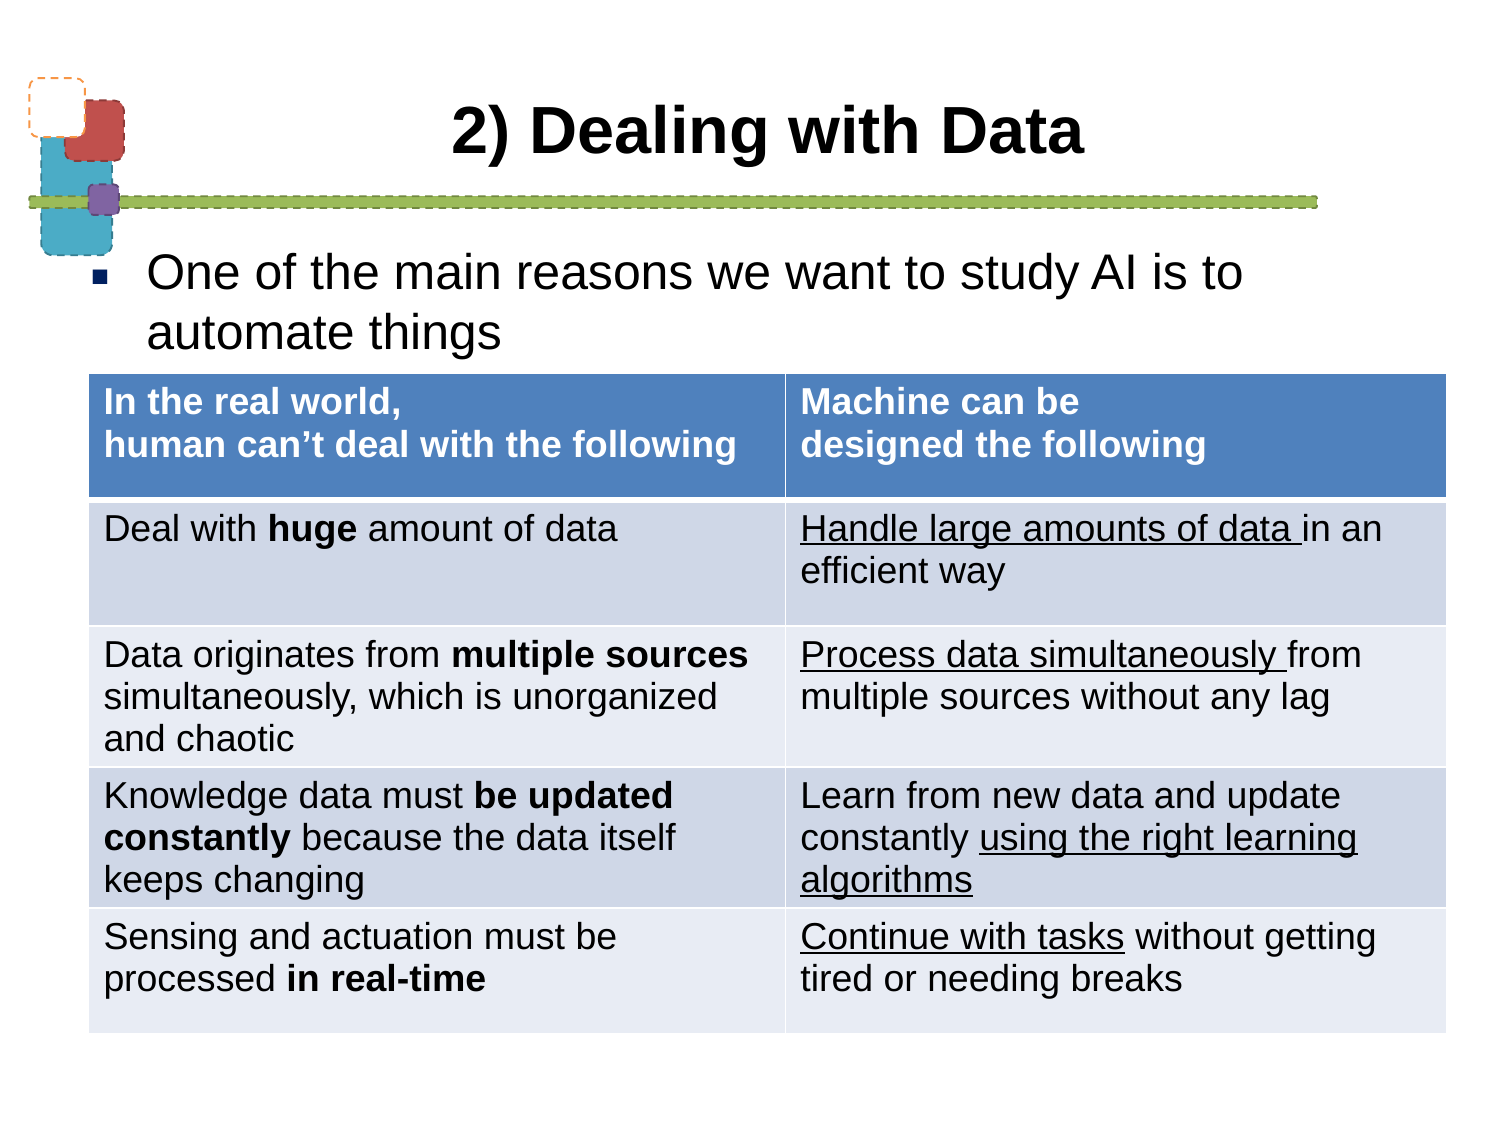

# 2) Dealing with Data
One of the main reasons we want to study AI is to automate things
| In the real world, human can’t deal with the following |
| --- |
| Deal with huge amount of data |
| Data originates from multiple sources simultaneously, which is unorganized and chaotic |
| Knowledge data must be updated constantly because the data itself keeps changing |
| Sensing and actuation must be processed in real-time |
| Machine can be designed the following |
| --- |
| Handle large amounts of data in an efficient way |
| Process data simultaneously from multiple sources without any lag |
| Learn from new data and update constantly using the right learning algorithms |
| Continue with tasks without getting tired or needing breaks |